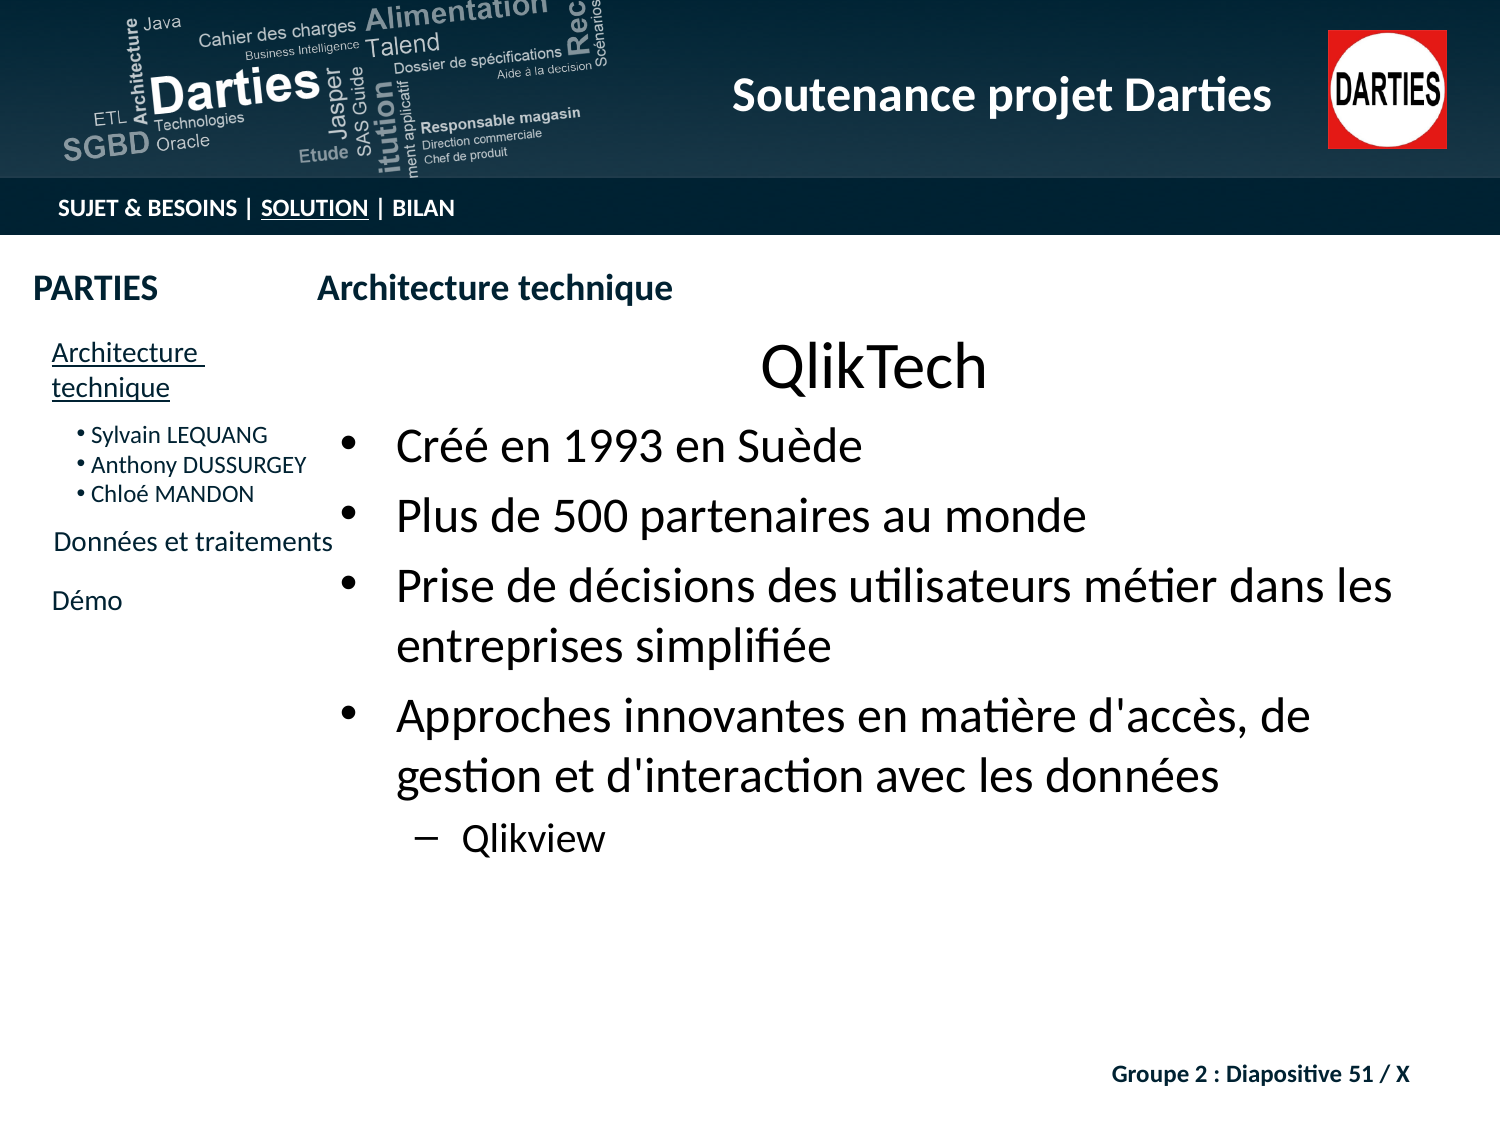

QlikTech
Créé en 1993 en Suède
Plus de 500 partenaires au monde
Prise de décisions des utilisateurs métier dans les entreprises simplifiée
Approches innovantes en matière d'accès, de gestion et d'interaction avec les données
Qlikview

Groupe 2 : Diapositive 51 / X